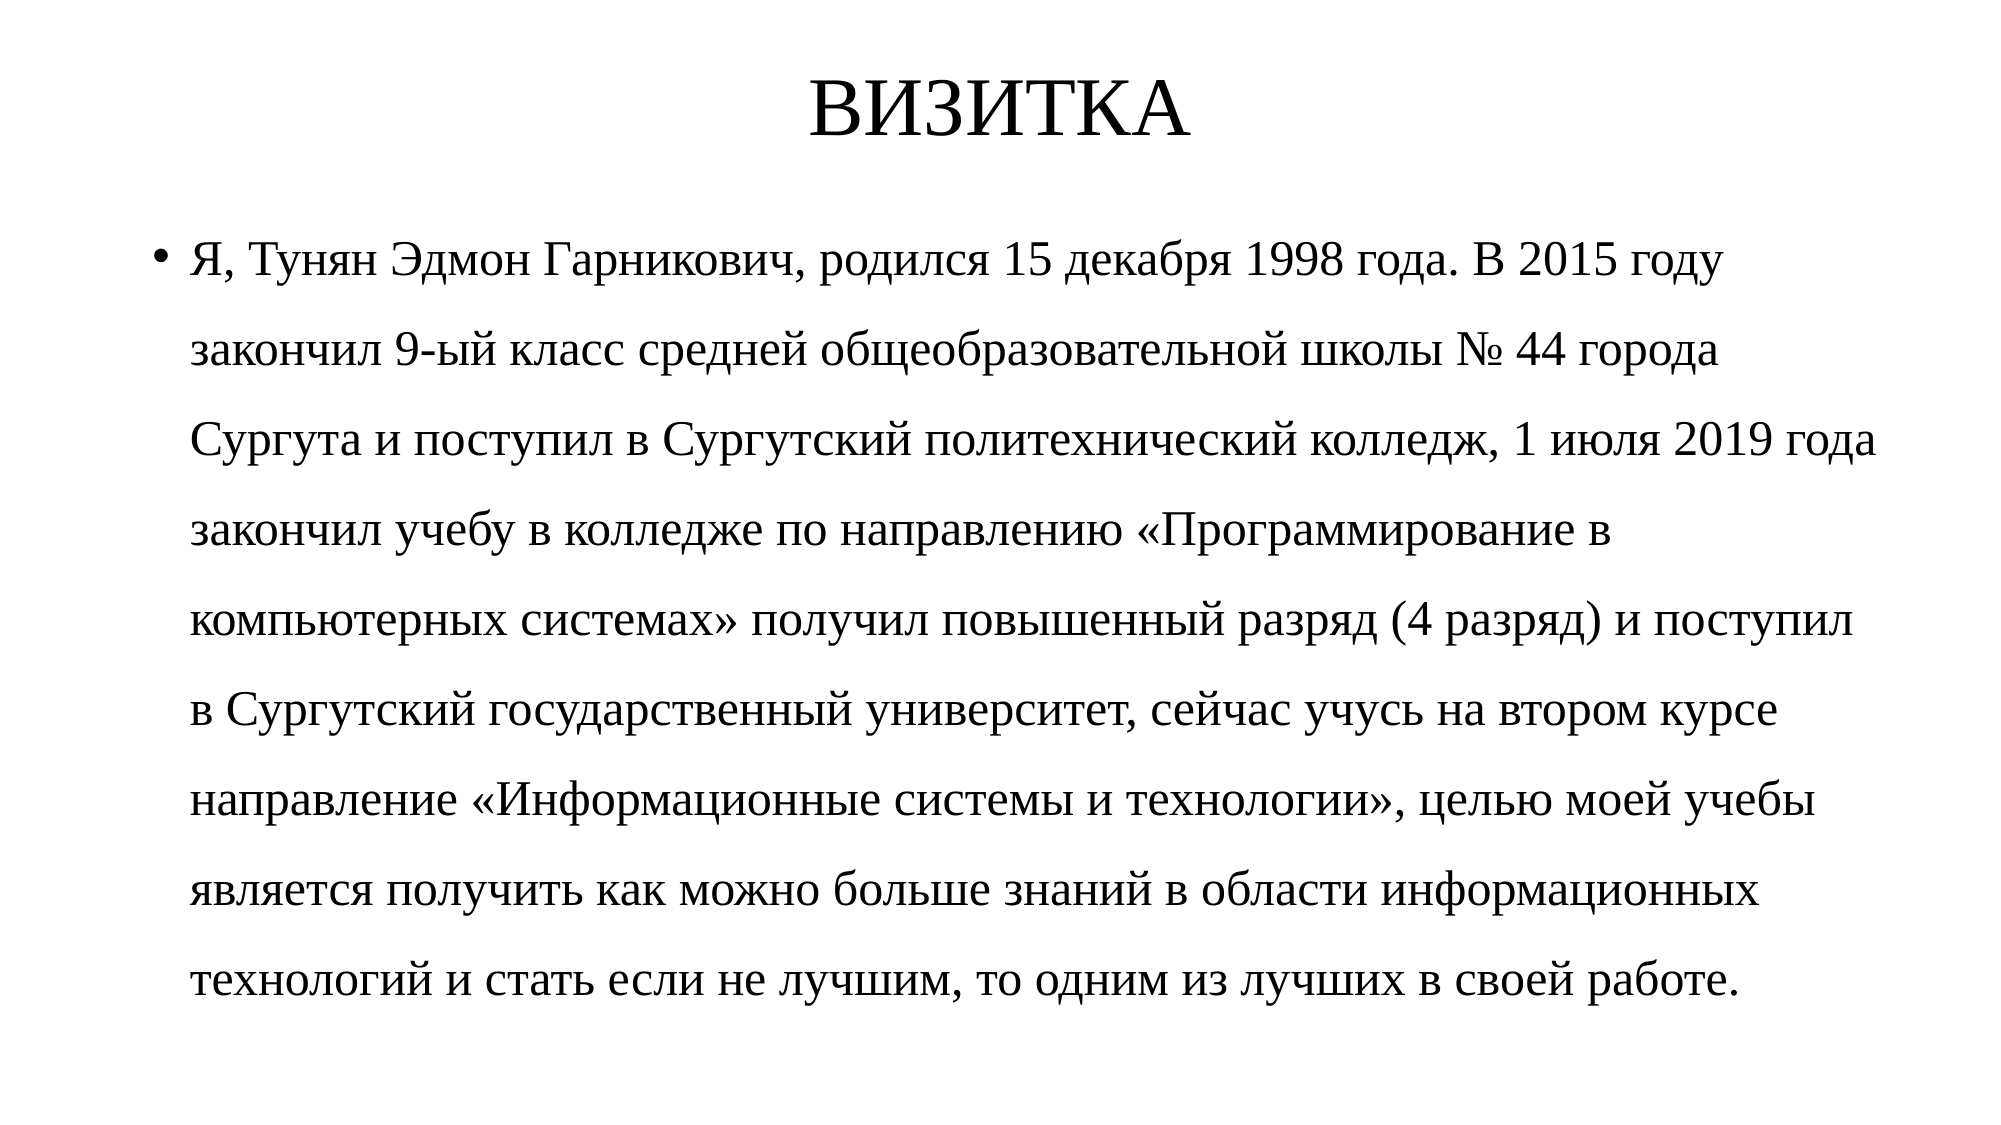

# ВИЗИТКА
Я, Тунян Эдмон Гарникович, родился 15 декабря 1998 года. В 2015 году закончил 9-ый класс средней общеобразовательной школы № 44 города Сургута и поступил в Сургутский политехнический колледж, 1 июля 2019 года закончил учебу в колледже по направлению «Программирование в компьютерных системах» получил повышенный разряд (4 разряд) и поступил в Сургутский государственный университет, сейчас учусь на втором курсе направление «Информационные системы и технологии», целью моей учебы является получить как можно больше знаний в области информационных технологий и стать если не лучшим, то одним из лучших в своей работе.